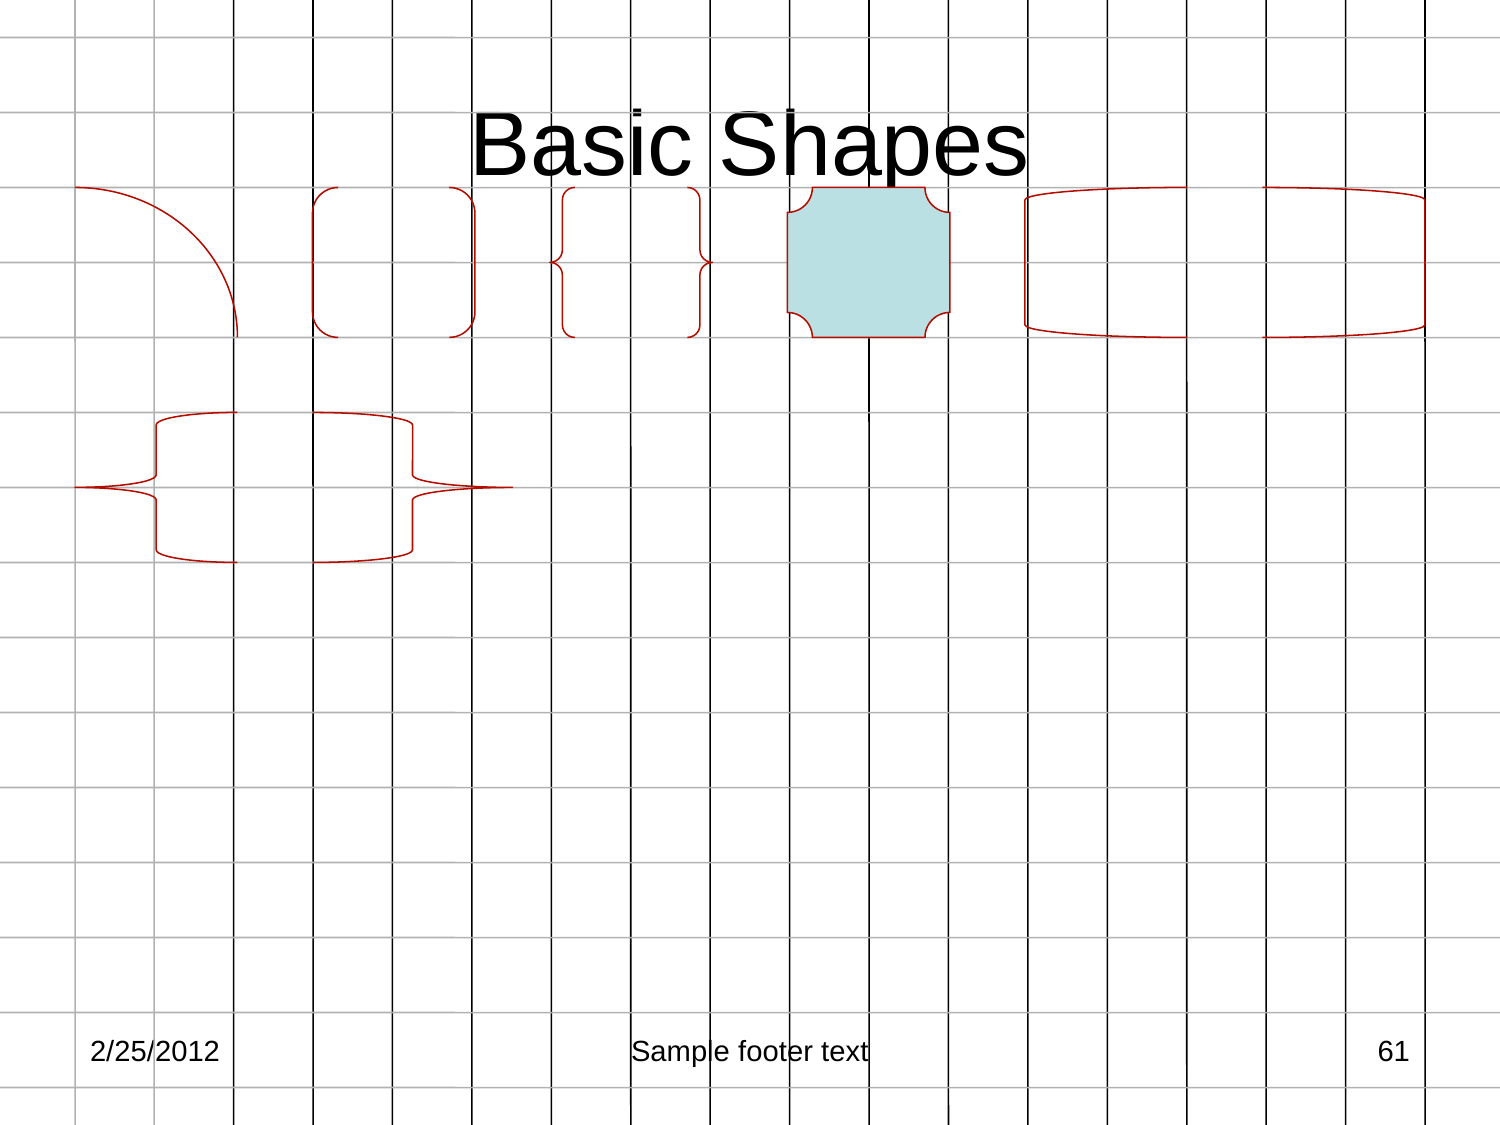

# Basic Shapes

2/25/2012
Sample footer text
61